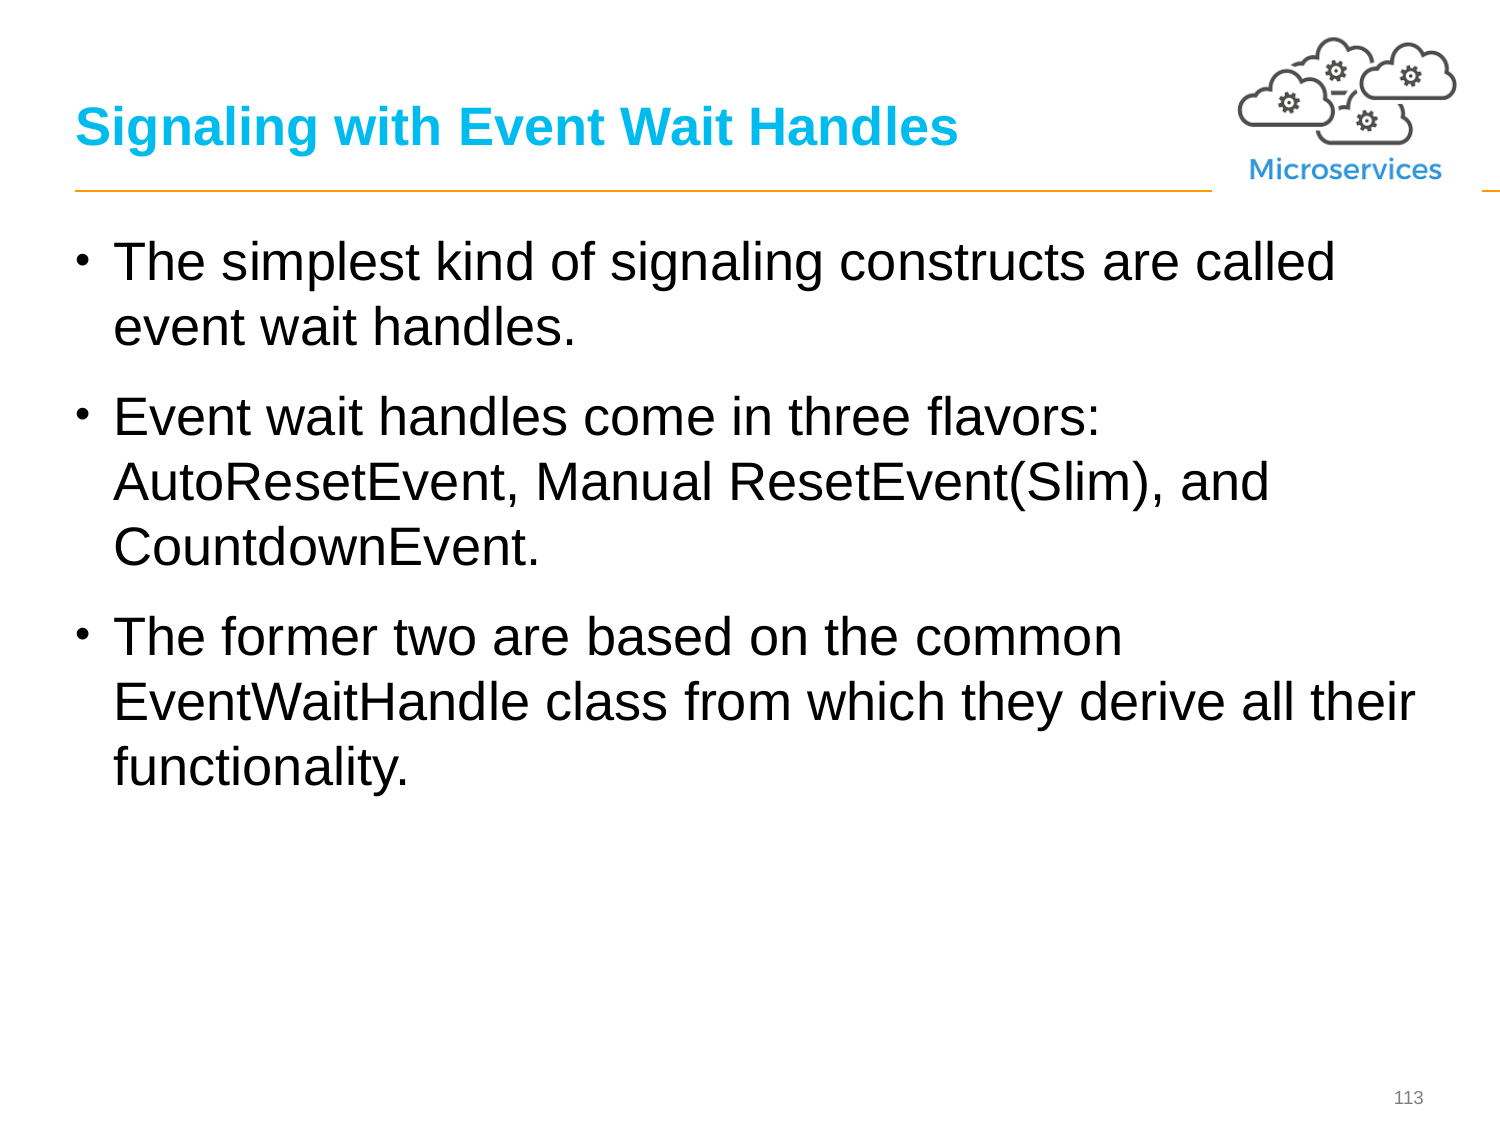

# Signaling with Event Wait Handles
The simplest kind of signaling constructs are called event wait handles.
Event wait handles come in three flavors: AutoResetEvent, Manual ResetEvent(Slim), and CountdownEvent.
The former two are based on the common EventWaitHandle class from which they derive all their functionality.